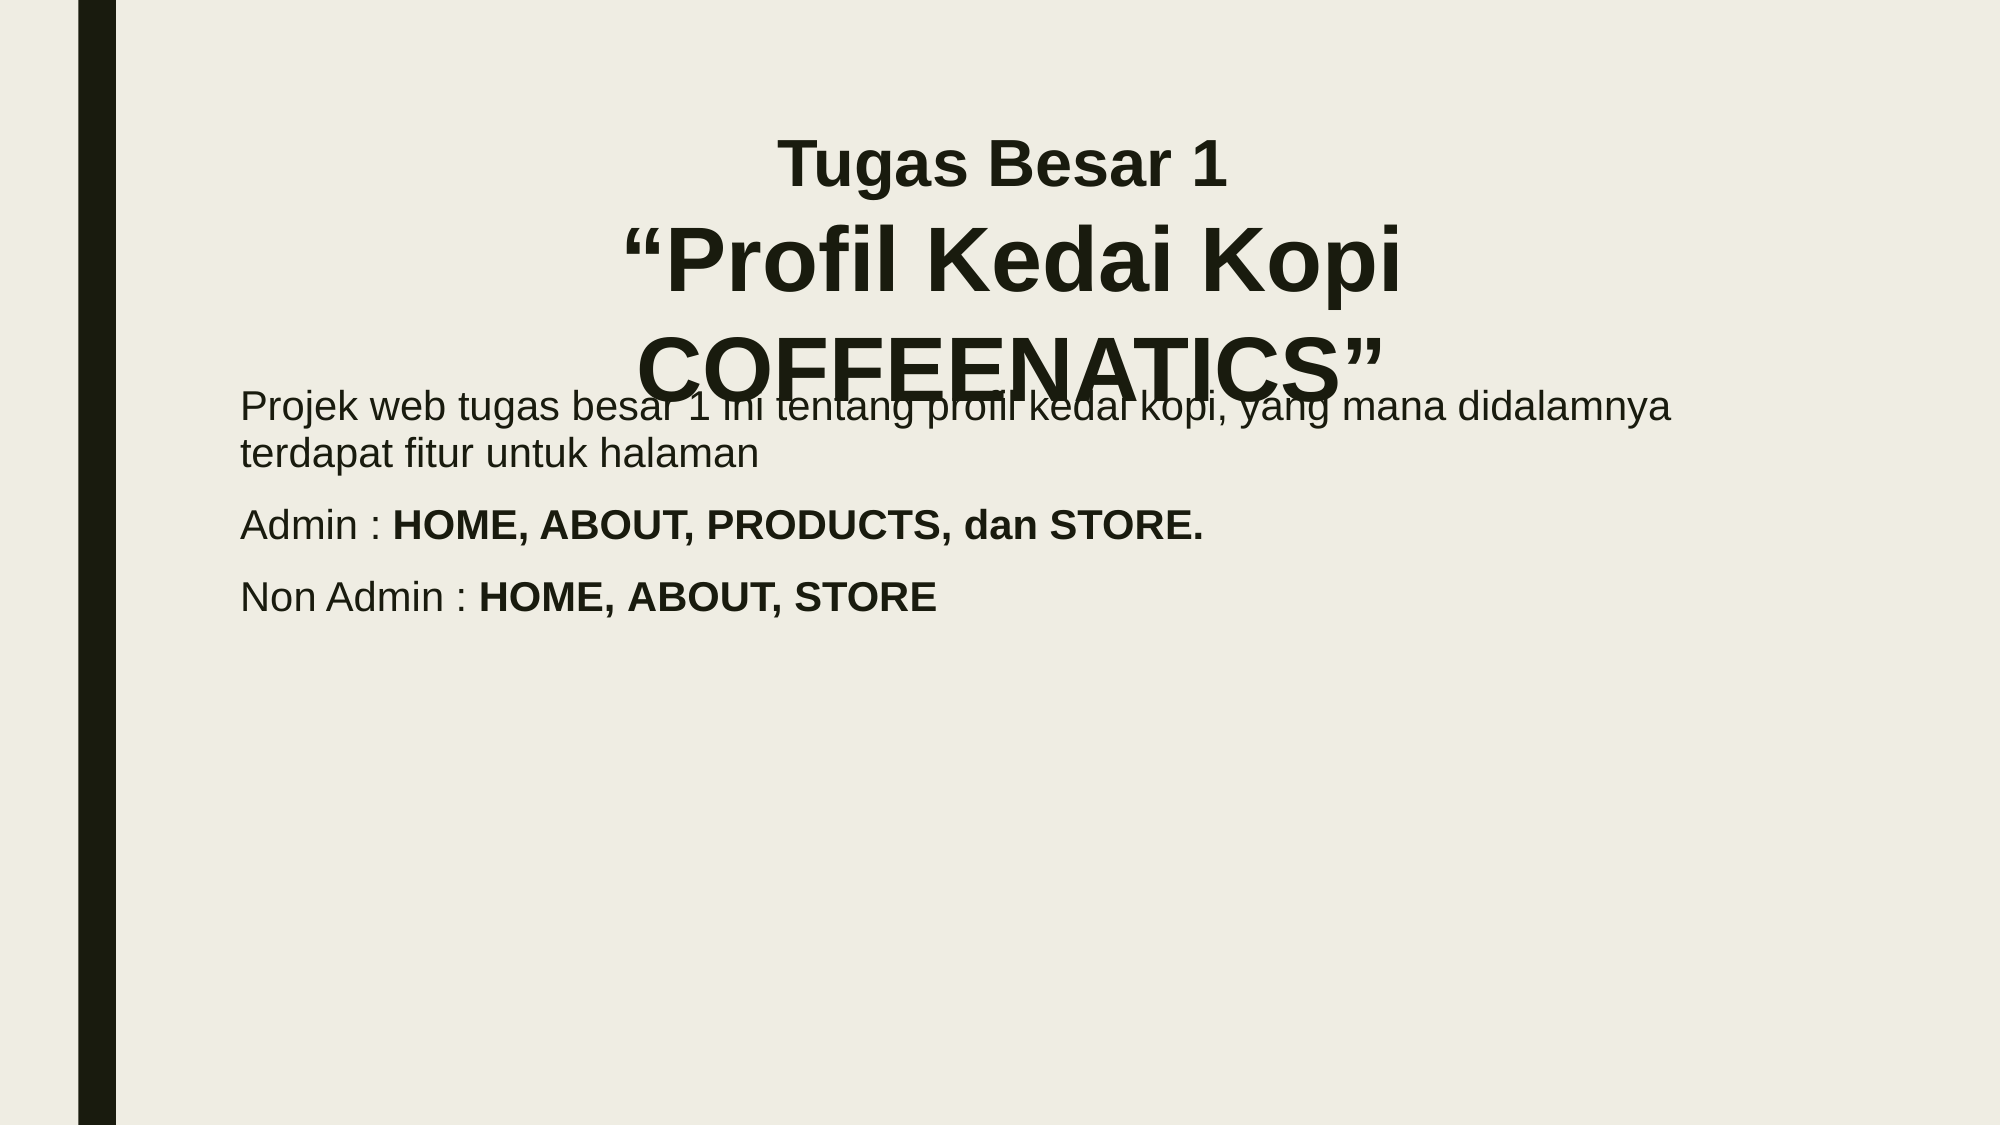

# Tugas Besar 1 “Profil Kedai Kopi COFFEENATICS”
Projek web tugas besar 1 ini tentang profil kedai kopi, yang mana didalamnya terdapat fitur untuk halaman
Admin : HOME, ABOUT, PRODUCTS, dan STORE.
Non Admin : HOME, ABOUT, STORE